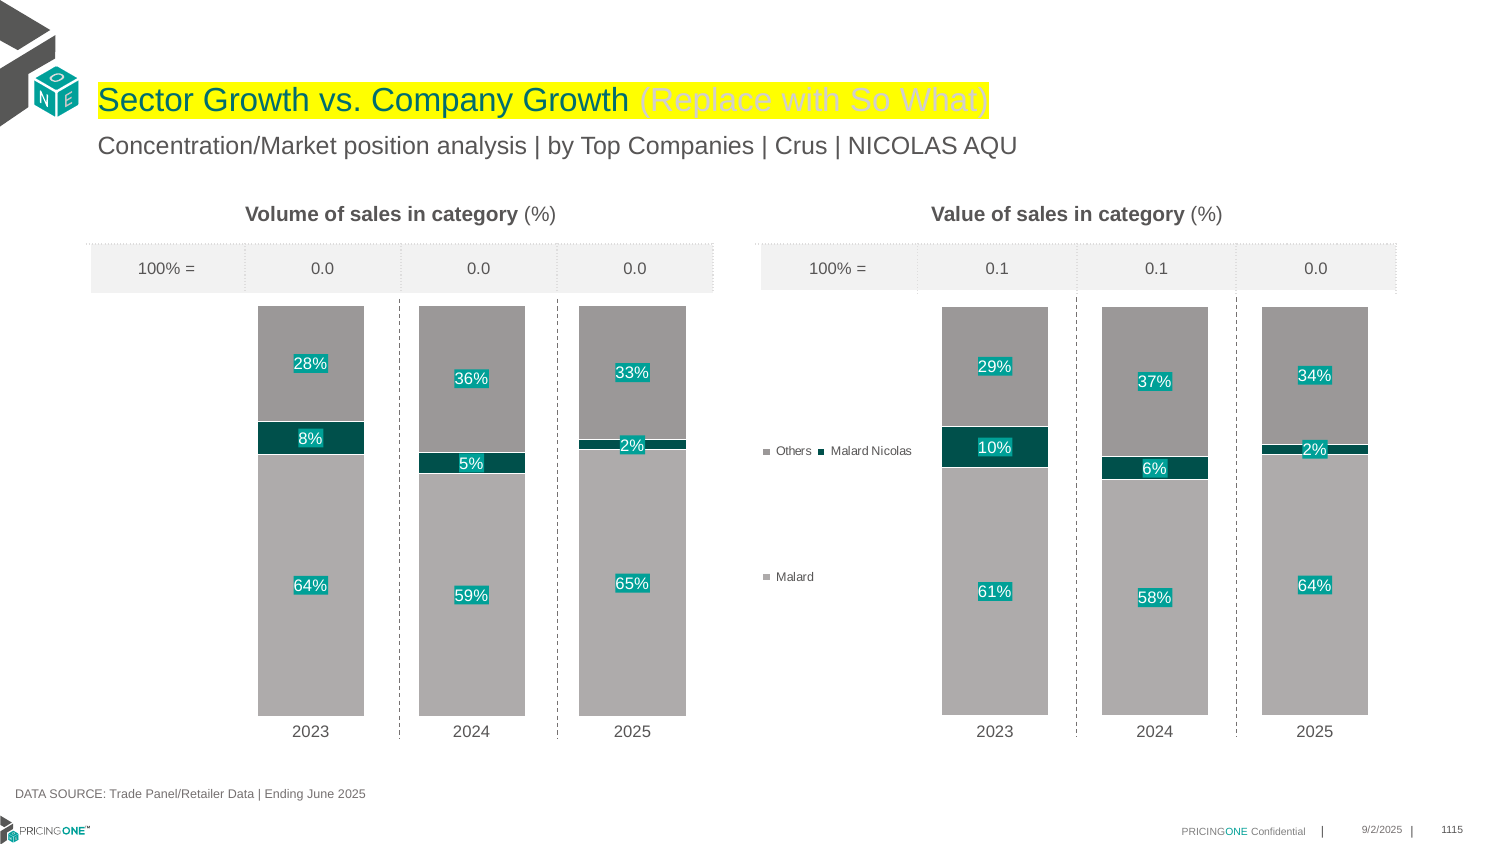

# Sector Growth vs. Company Growth (Replace with So What)
Concentration/Market position analysis | by Top Companies | Crus | NICOLAS AQU
| Volume of sales in category (%) |  |  |  |
| --- | --- | --- | --- |
| 100% = | 0.0 | 0.0 | 0.0 |
| Value of sales in category (%) |  |  |  |
| --- | --- | --- | --- |
| 100% = | 0.1 | 0.1 | 0.0 |

### Chart

| Category | Malard | Malard Nicolas | Others |
|---|---|---|---|
| 2023 | 0.6377532883043014 | 0.07891930323498045 | 0.2833274084607181 |
| 2024 | 0.5907514450867052 | 0.05202312138728324 | 0.35722543352601155 |
| 2025 | 0.6484284051222352 | 0.024447031431897557 | 0.32712456344586727 |

### Chart

| Category | Malard | Malard Nicolas | Others |
|---|---|---|---|
| 2023 | 0.6063713979829605 | 0.09944850791251698 | 0.2941800941045226 |
| 2024 | 0.5764558583184395 | 0.055950071203968305 | 0.36759407047759224 |
| 2025 | 0.6386748622052925 | 0.0240671803307073 | 0.3372579574640002 |
DATA SOURCE: Trade Panel/Retailer Data | Ending June 2025

9/2/2025
1115